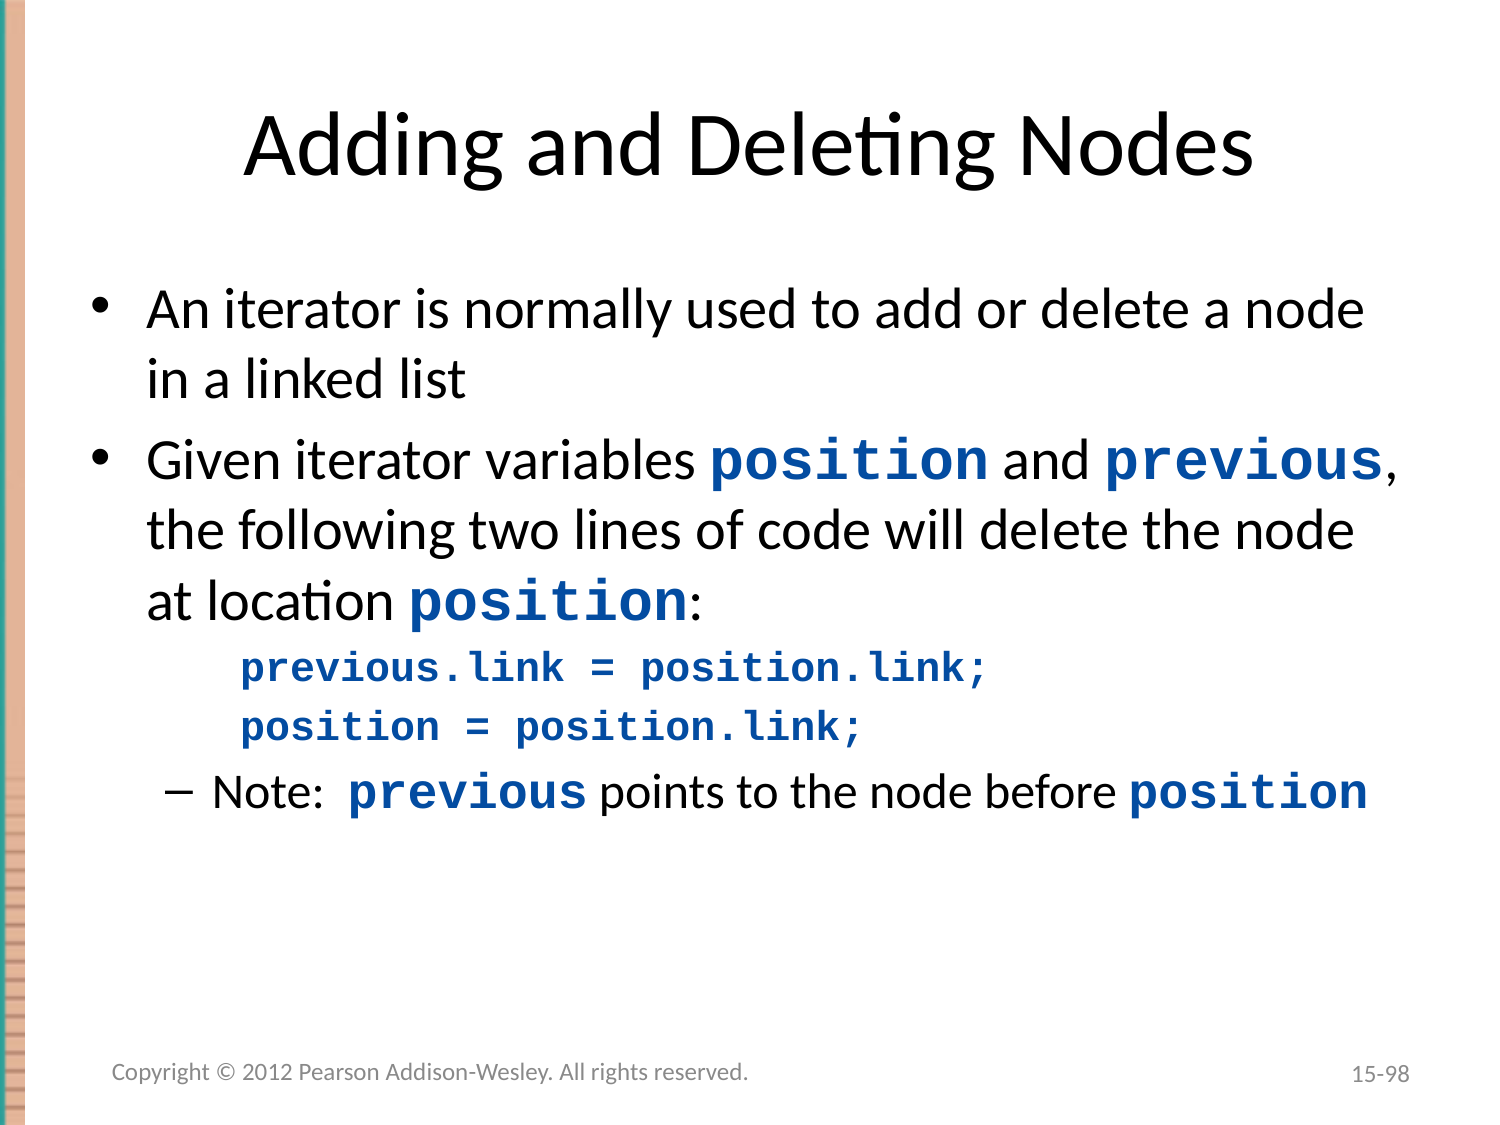

# Adding and Deleting Nodes
An iterator is normally used to add or delete a node in a linked list
Given iterator variables position and previous, the following two lines of code will delete the node at location position:
previous.link = position.link;
position = position.link;
Note:  previous points to the node before position
Copyright © 2012 Pearson Addison-Wesley. All rights reserved.
15-98